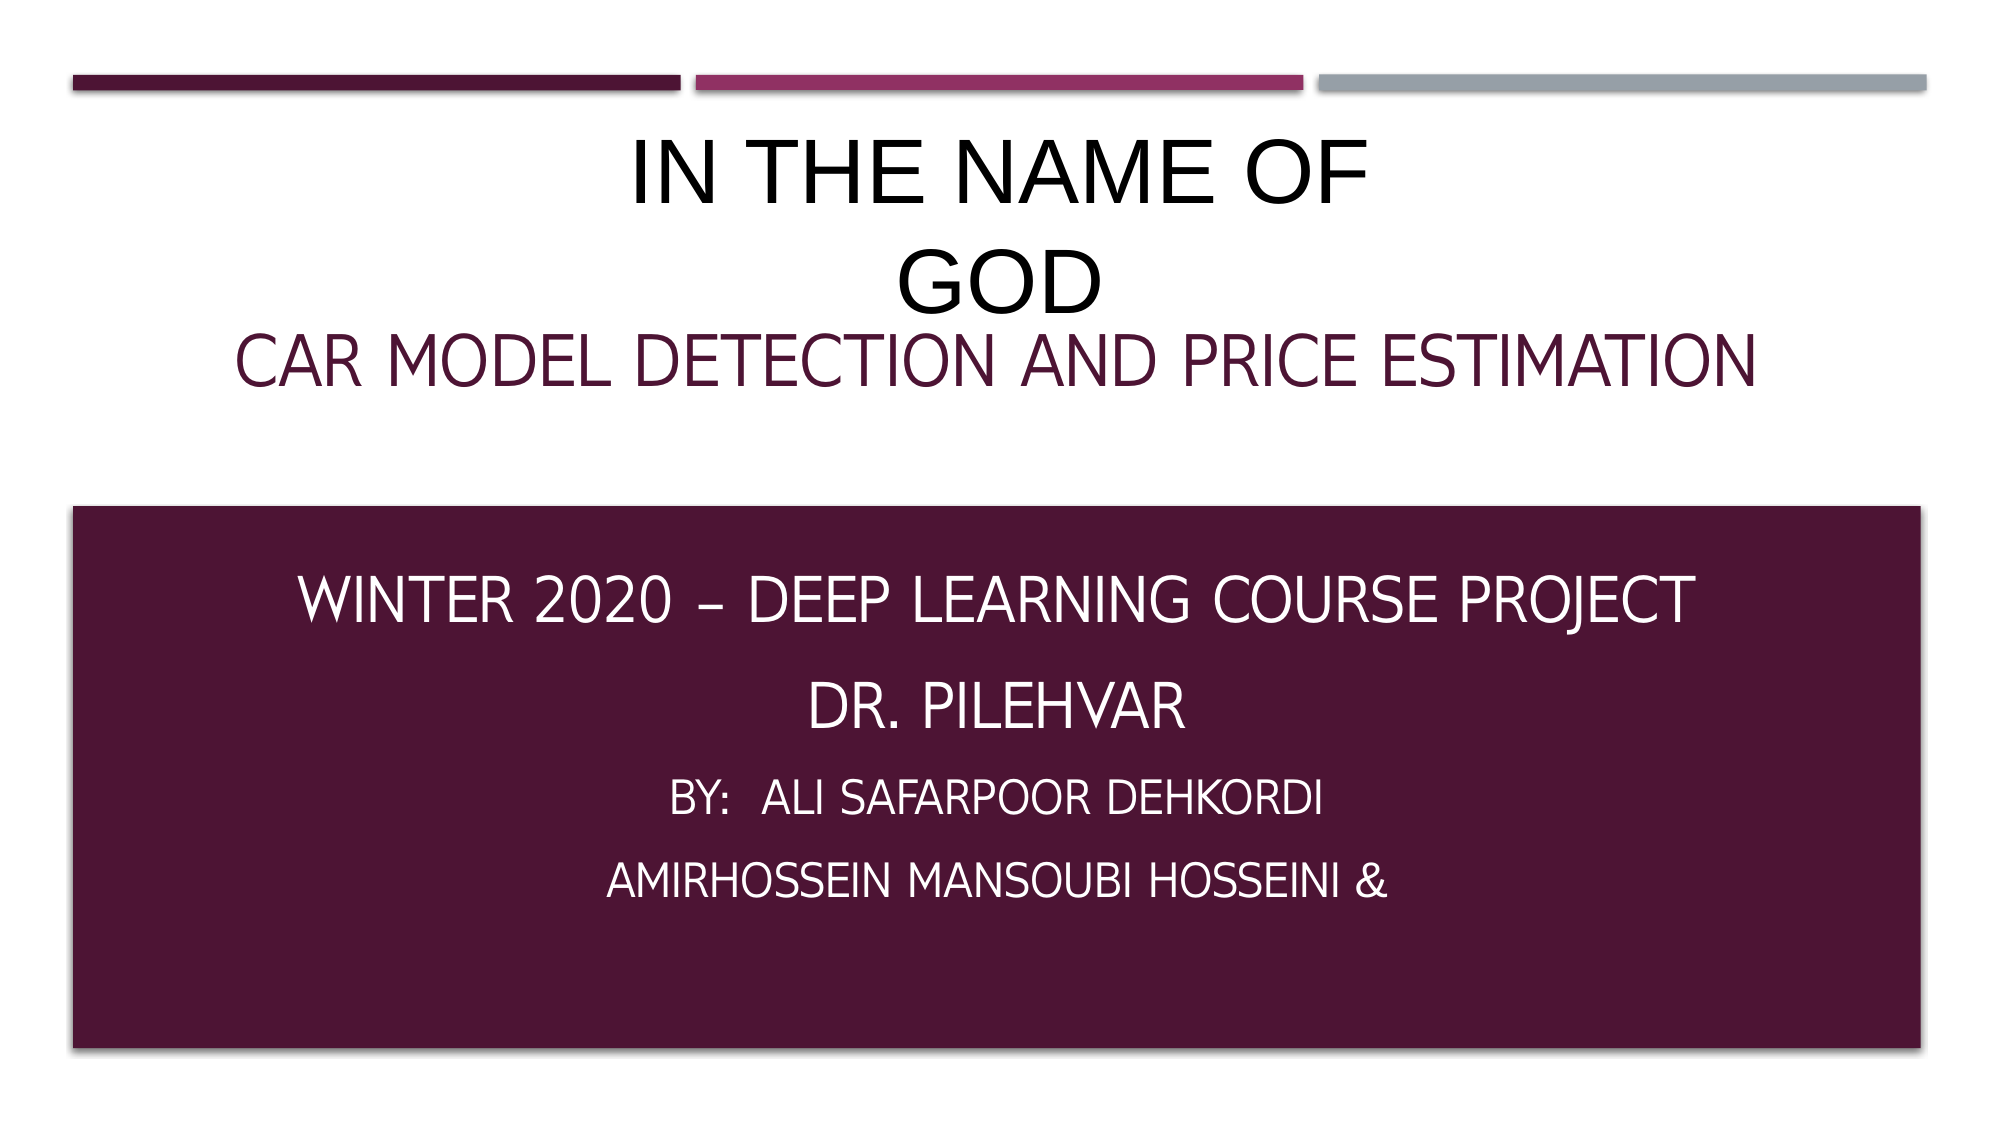

IN THE NAME OF GOD
# Car model detection and price estimation
Winter 2020 – deep learning course project
Dr. pilehvar
By:  Ali safarpoor dehkordi
& Amirhossein mansoubi hosseini